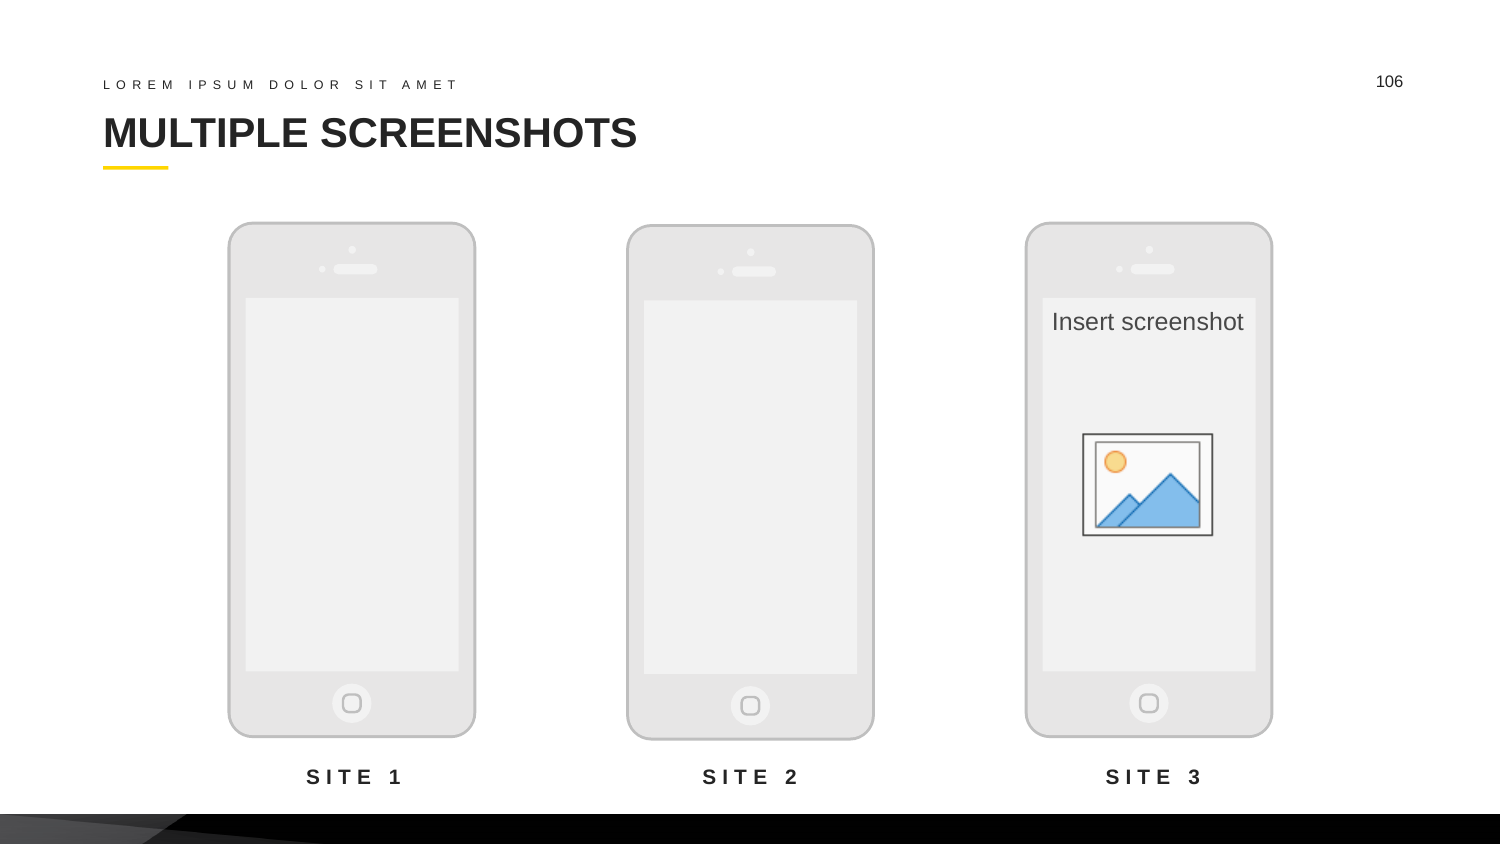

106
LOREM IPSUM DOLOR SIT AMET
# MULTIPLE SCREENSHOTS

SITE 1
SITE 2
SITE 3